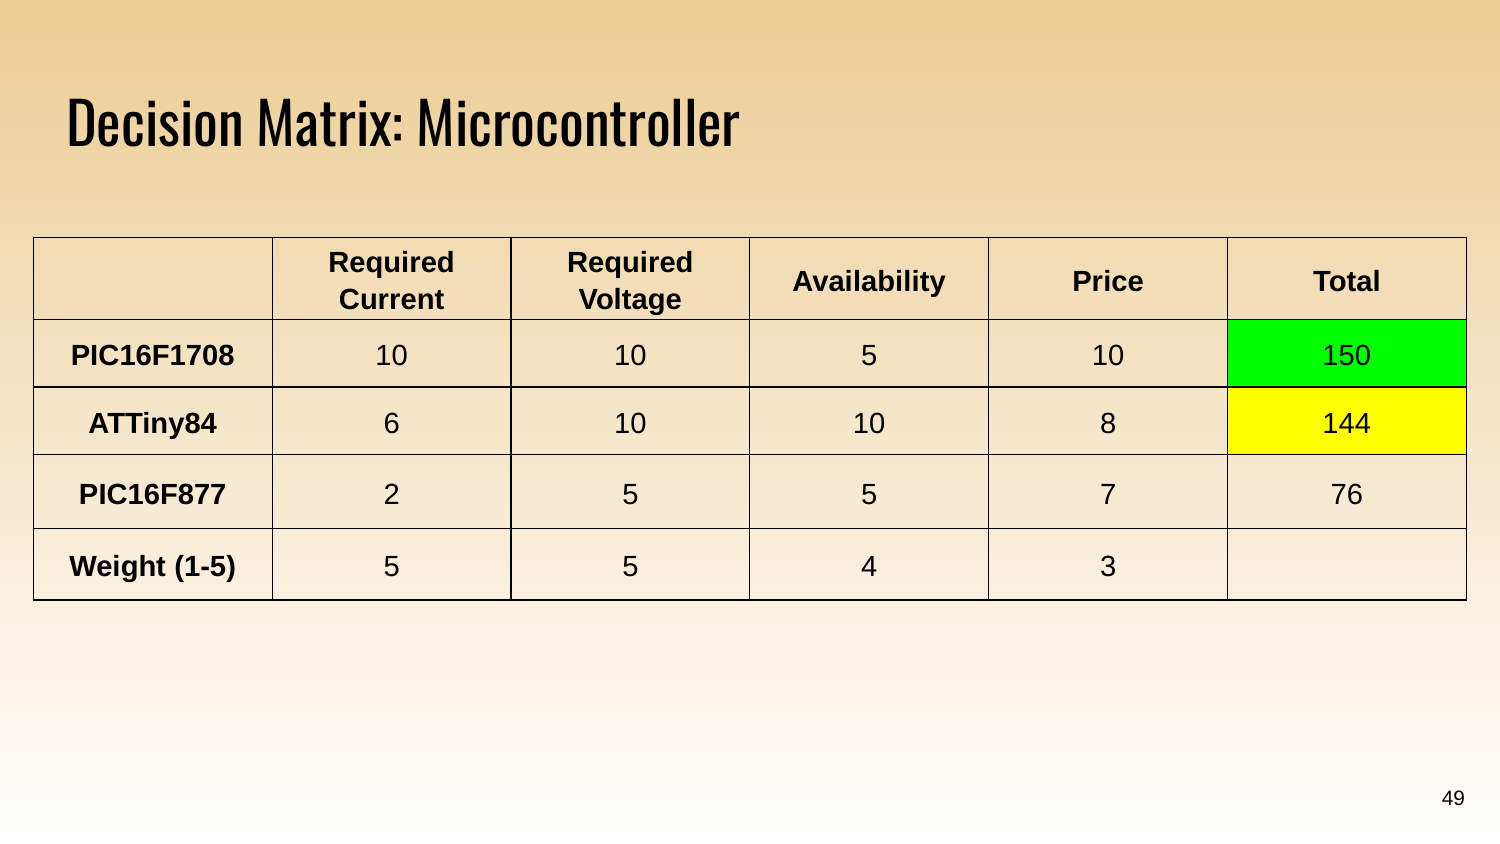

# Decision Matrix: Microcontroller
|  | Required Current | Required Voltage | Availability | Price | Total |
| --- | --- | --- | --- | --- | --- |
| PIC16F1708 | 10 | 10 | 5 | 10 | 150 |
| ATTiny84 | 6 | 10 | 10 | 8 | 144 |
| PIC16F877 | 2 | 5 | 5 | 7 | 76 |
| Weight (1-5) | 5 | 5 | 4 | 3 |  |
49